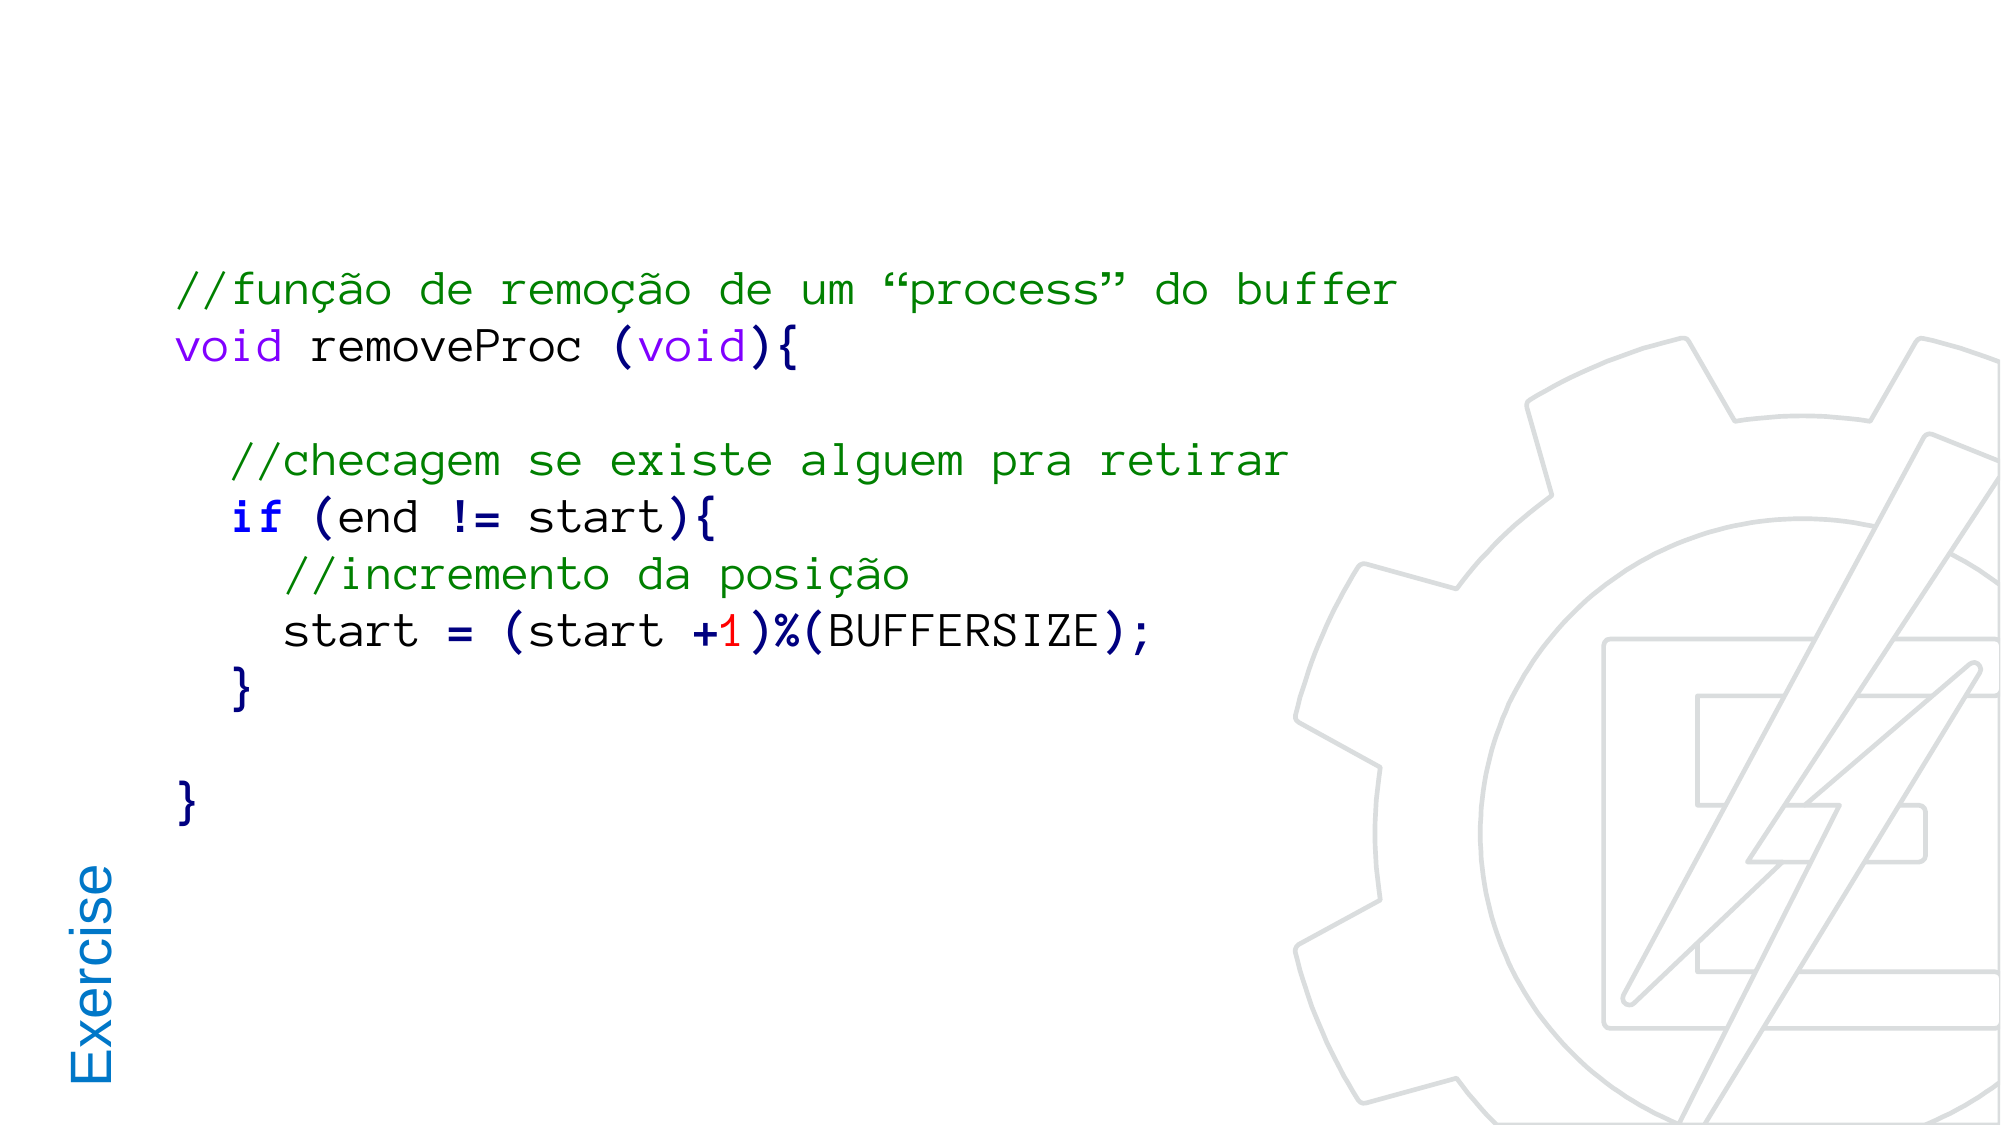

//função de remoção de um “process” do buffer
void removeProc (void){

  //checagem se existe alguem pra retirar
  if (end != start){
    //incremento da posição
    start = (start +1)%(BUFFERSIZE);
  }

}

# Exercise